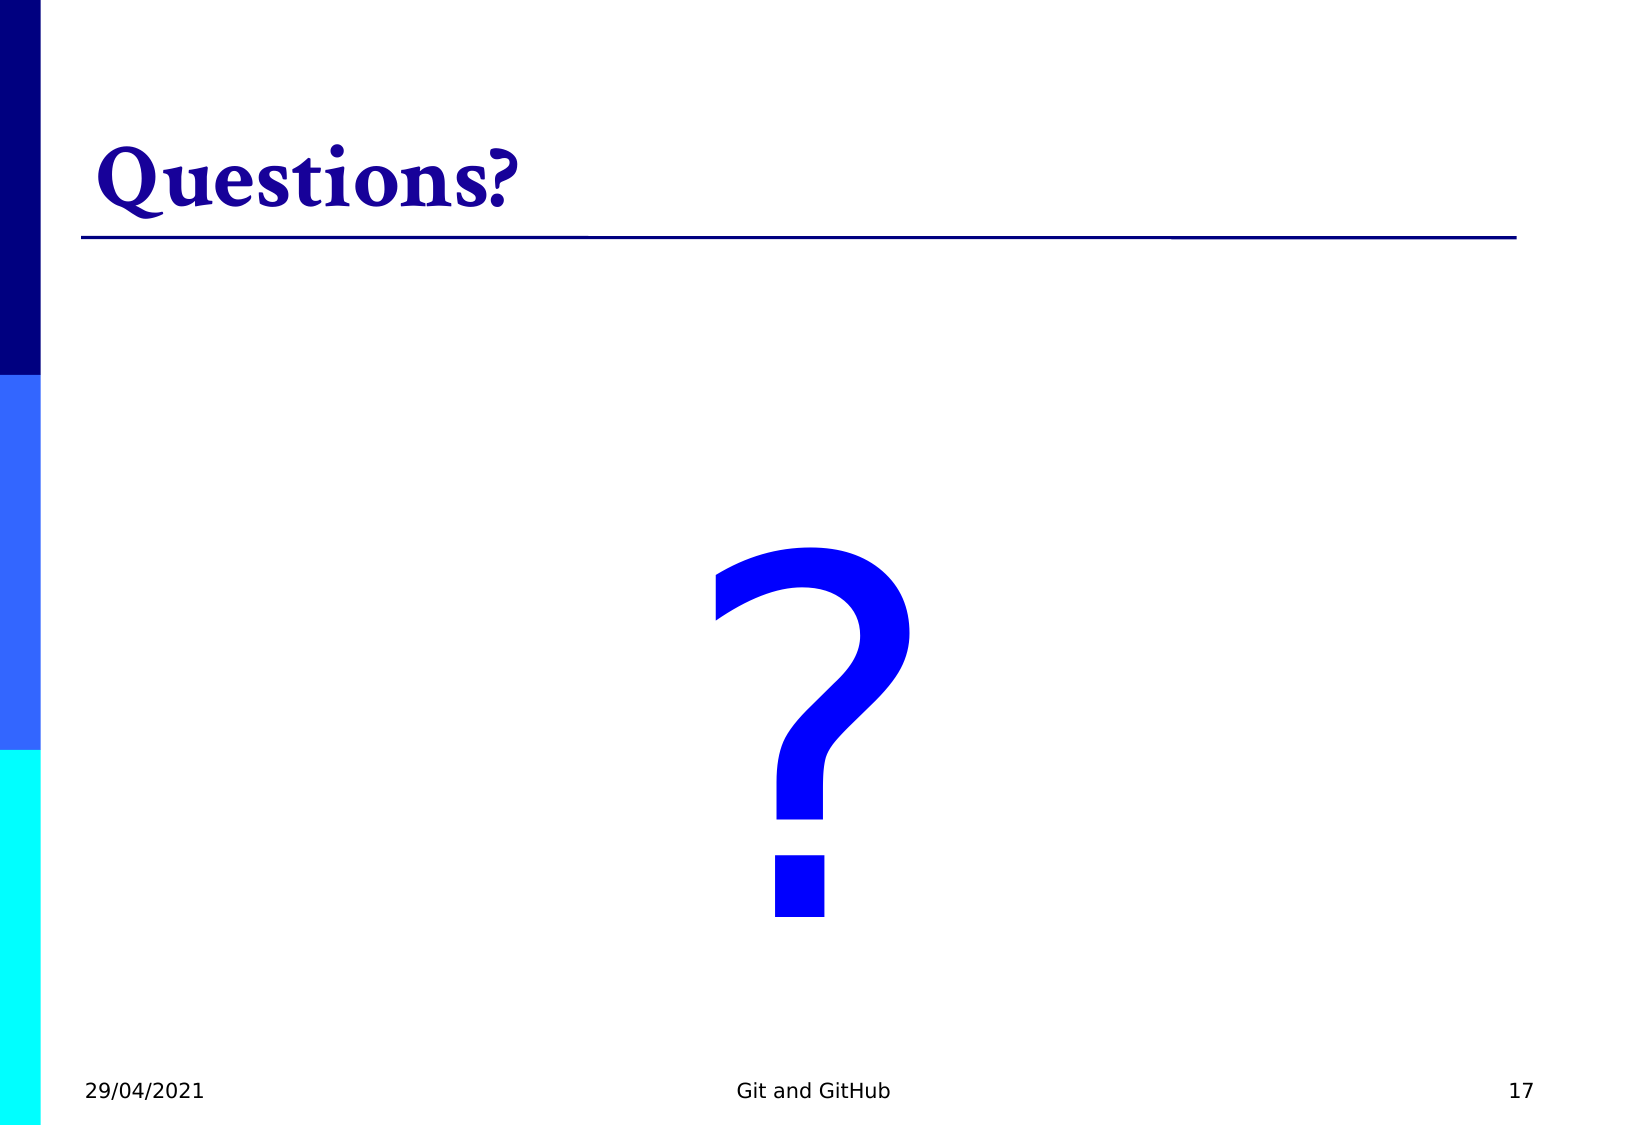

# Questions?
?
29/04/2021
Git and GitHub
17